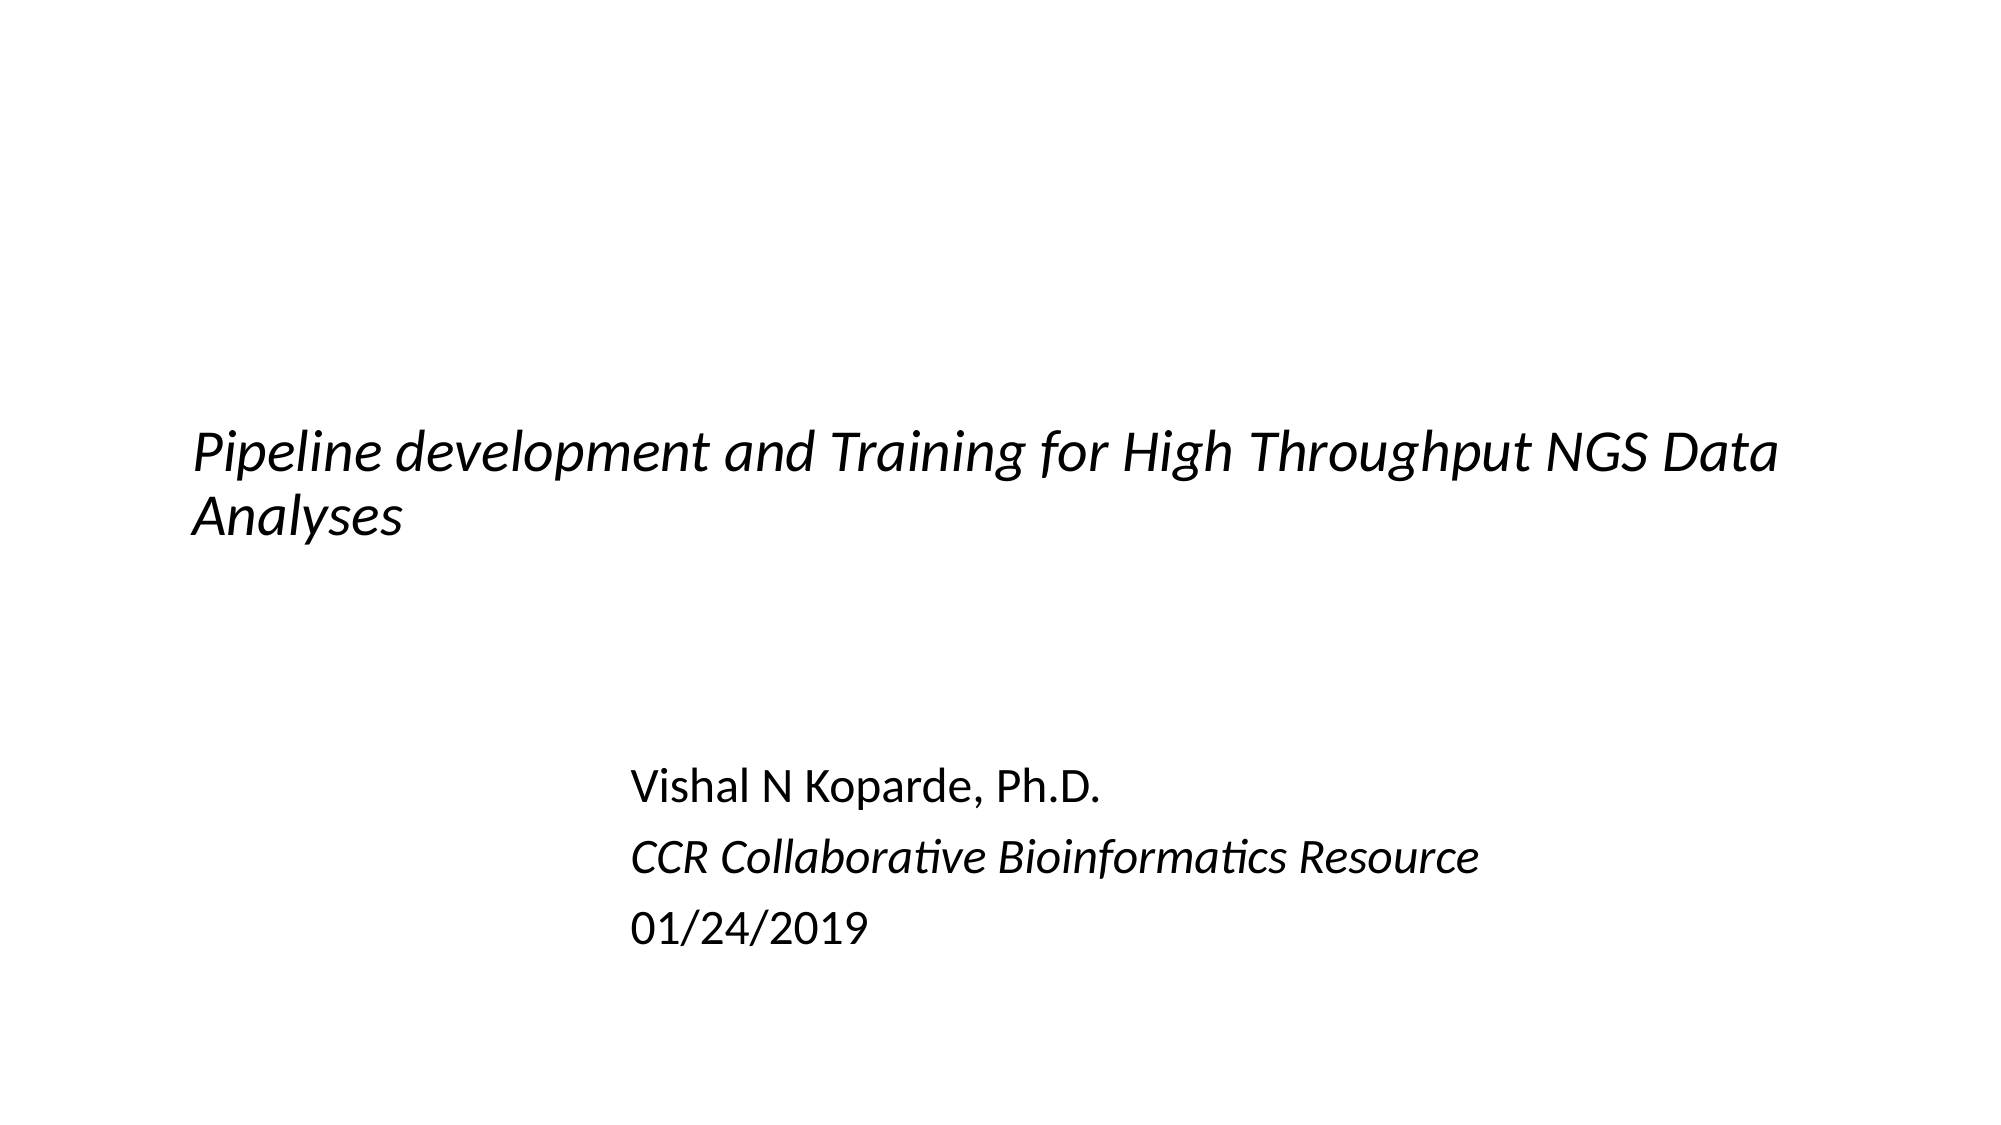

# Pipeline development and Training for High Throughput NGS Data Analyses
Vishal N Koparde, Ph.D.
CCR Collaborative Bioinformatics Resource
01/24/2019